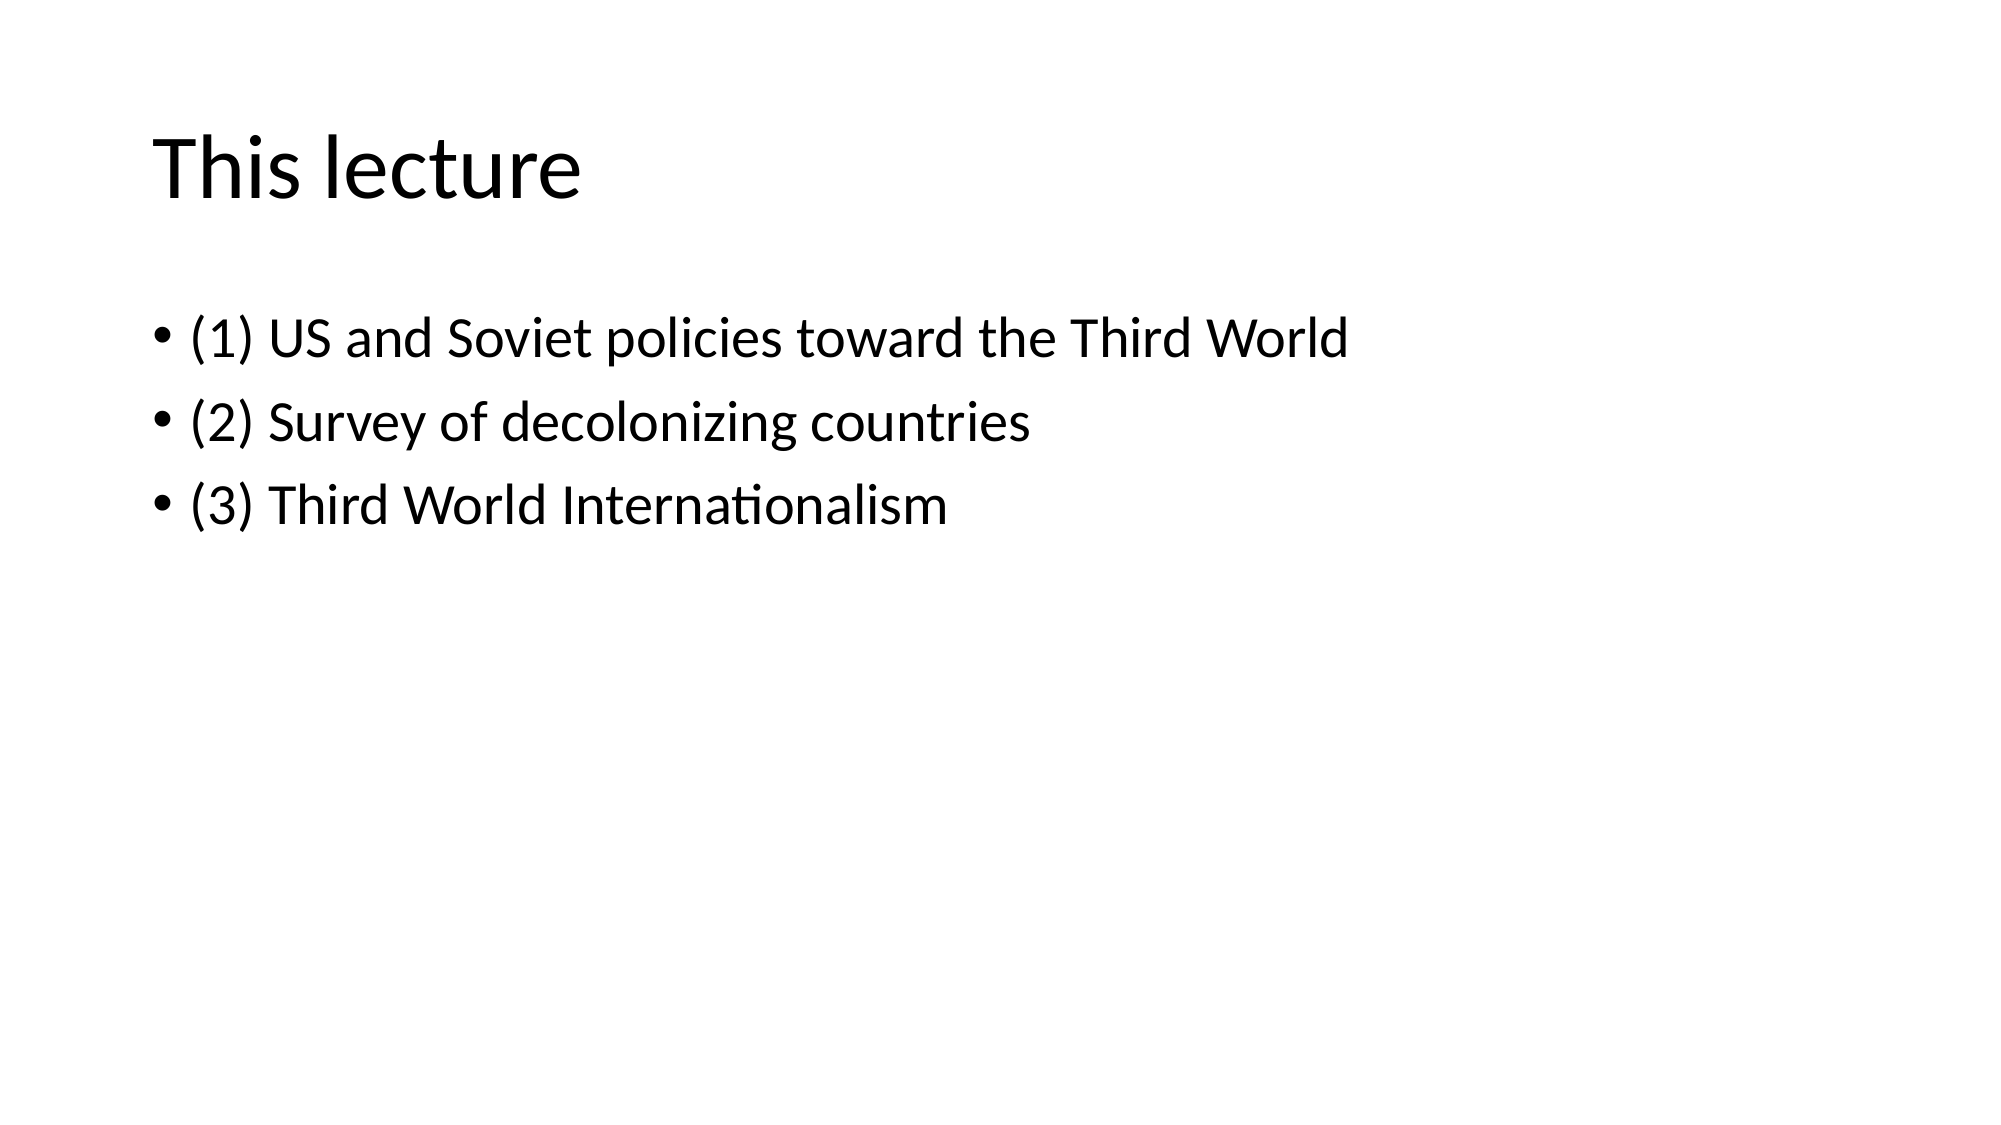

# This lecture
(1) US and Soviet policies toward the Third World
(2) Survey of decolonizing countries
(3) Third World Internationalism